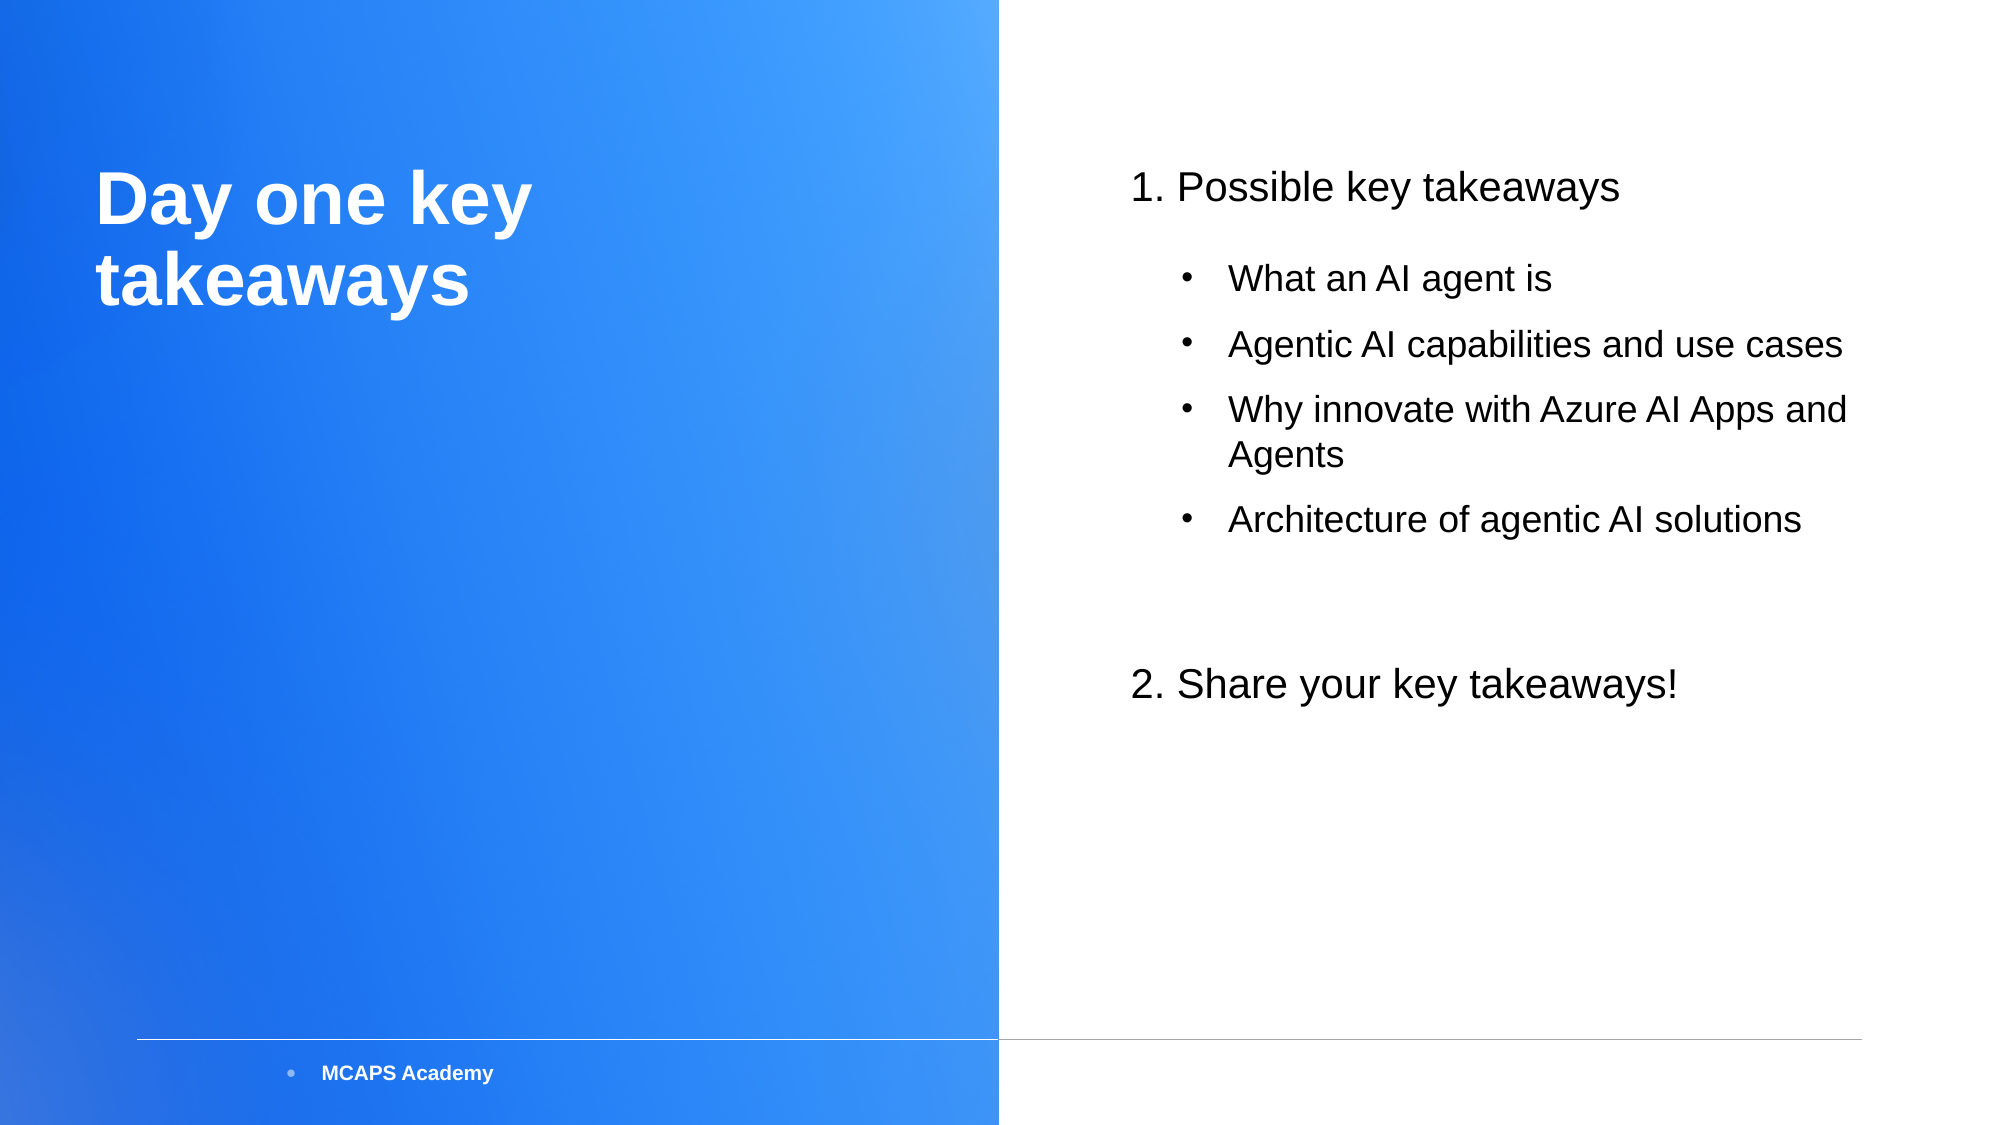

Day one key takeaways
1. Possible key takeaways

What an AI agent is
Agentic AI capabilities and use cases
Why innovate with Azure AI Apps and Agents
Architecture of agentic AI solutions

2. Share your key takeaways!